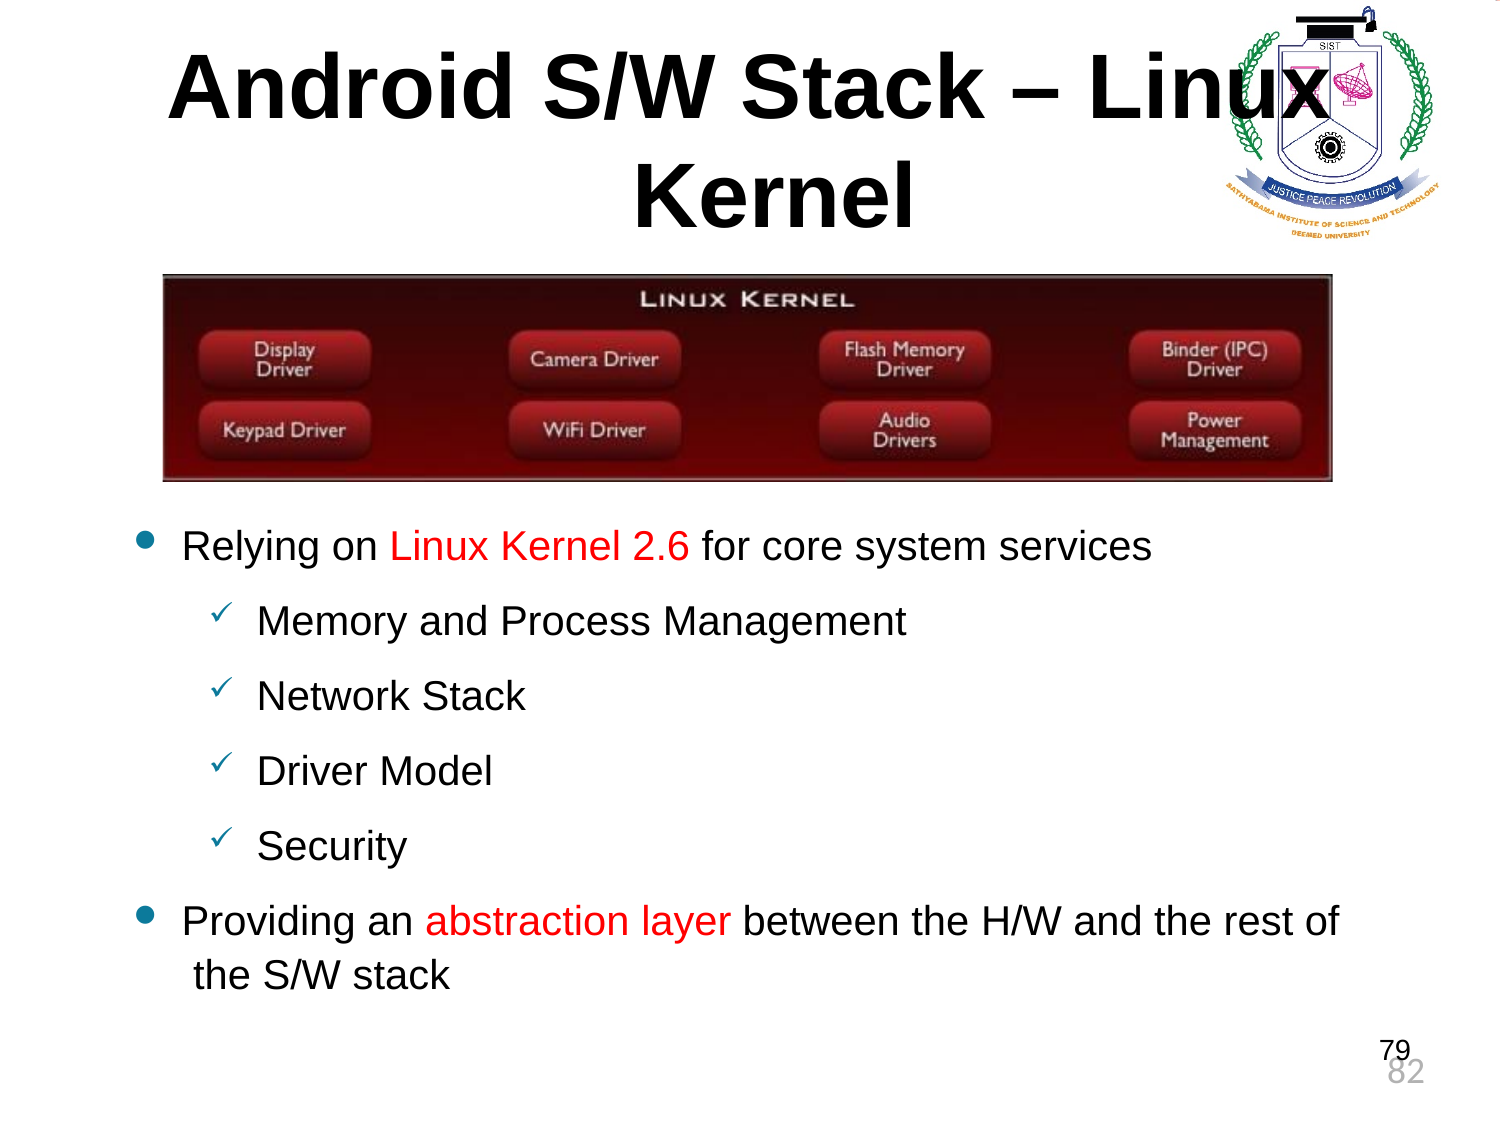

# Android S/W Stack – Linux  Kernel

Relying on Linux Kernel 2.6 for core system services
Memory and Process Management
Network Stack
Driver Model
Security
Providing an abstraction layer between the H/W and the rest of  the S/W stack
79
82